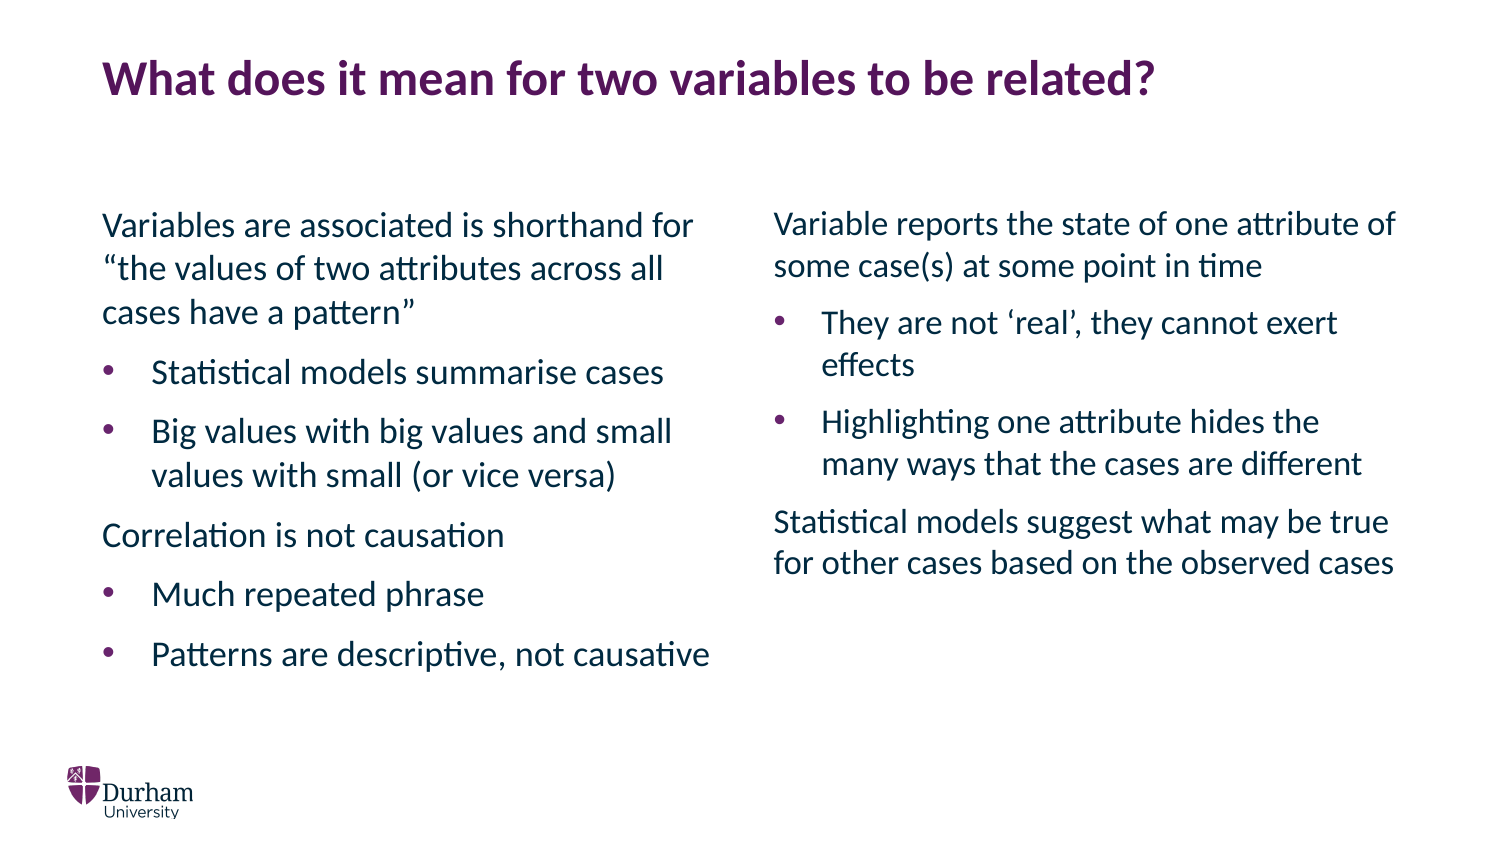

# What does it mean for two variables to be related?
Variables are associated is shorthand for “the values of two attributes across all cases have a pattern”
Statistical models summarise cases
Big values with big values and small values with small (or vice versa)
Correlation is not causation
Much repeated phrase
Patterns are descriptive, not causative

Variable reports the state of one attribute of some case(s) at some point in time
They are not ‘real’, they cannot exert effects
Highlighting one attribute hides the many ways that the cases are different
Statistical models suggest what may be true for other cases based on the observed cases